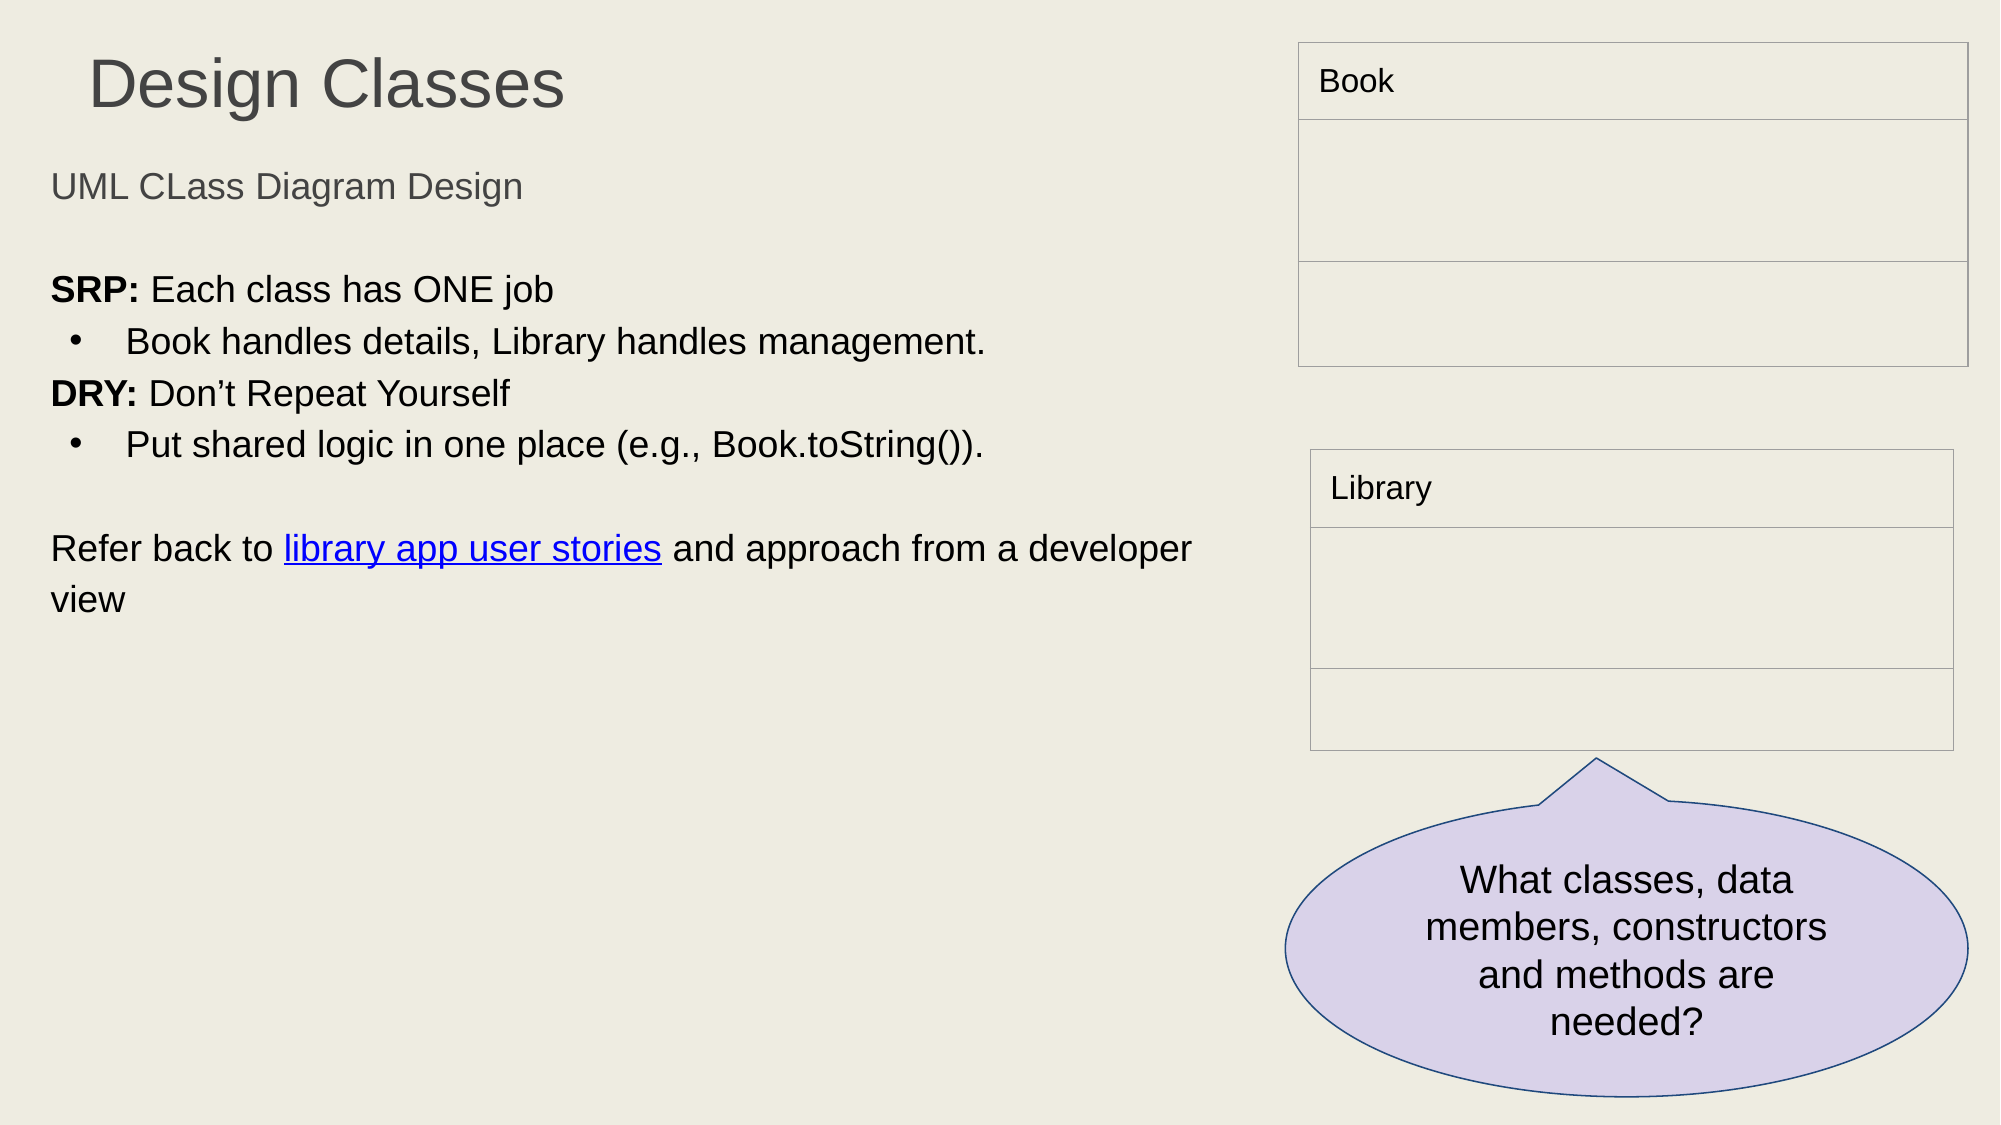

# Design Classes
| Book |
| --- |
|  |
|  |
UML CLass Diagram Design

SRP: Each class has ONE job
Book handles details, Library handles management.
DRY: Don’t Repeat Yourself
Put shared logic in one place (e.g., Book.toString()).

Refer back to library app user stories and approach from a developer view

| Library |
| --- |
|  |
|  |
What classes, data members, constructors and methods are needed?